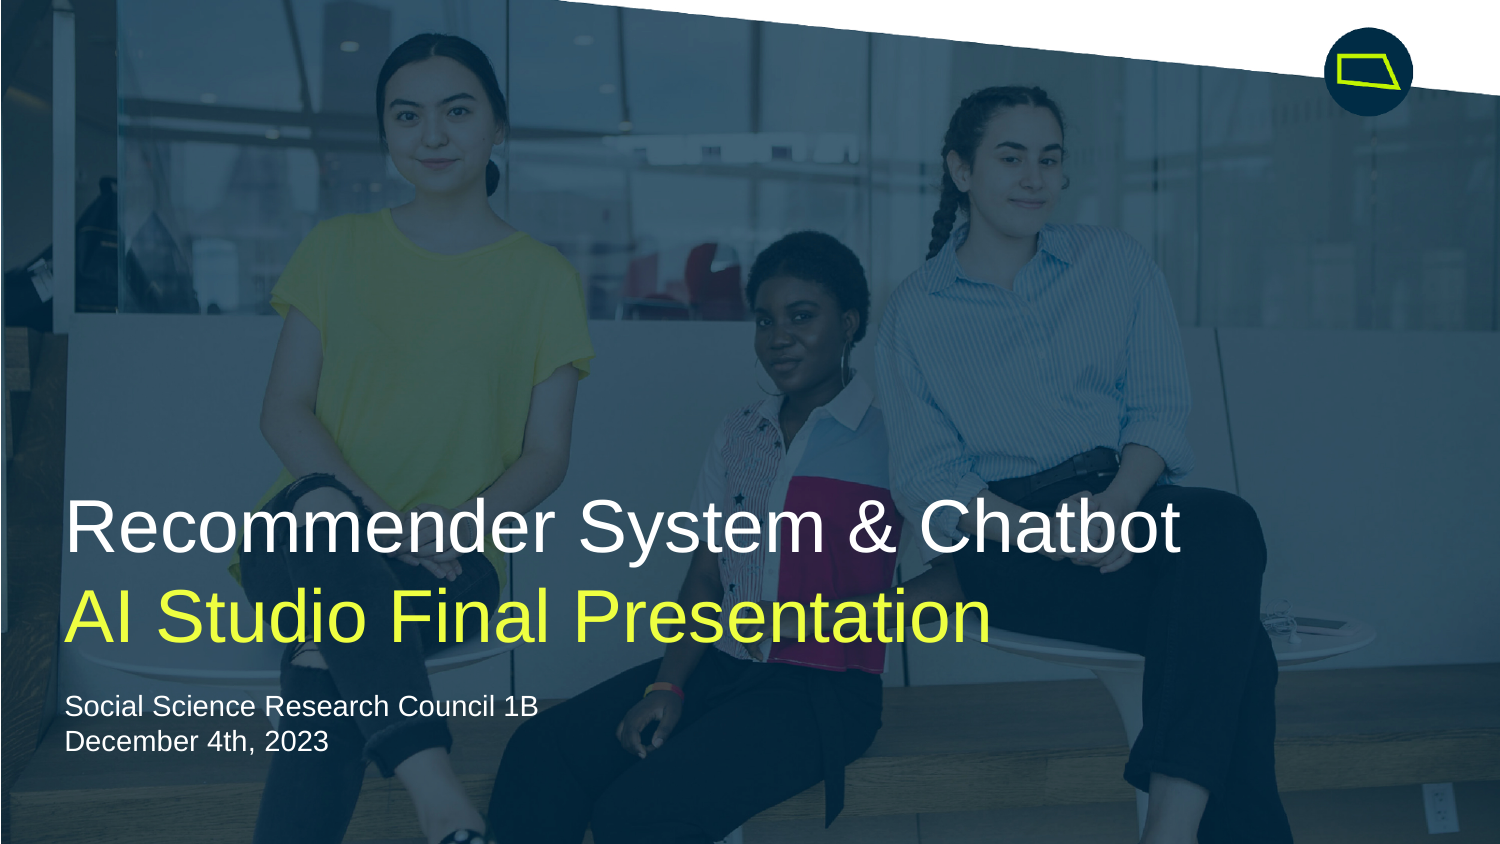

Recommender System & Chatbot
AI Studio Final Presentation
Social Science Research Council 1B
December 4th, 2023